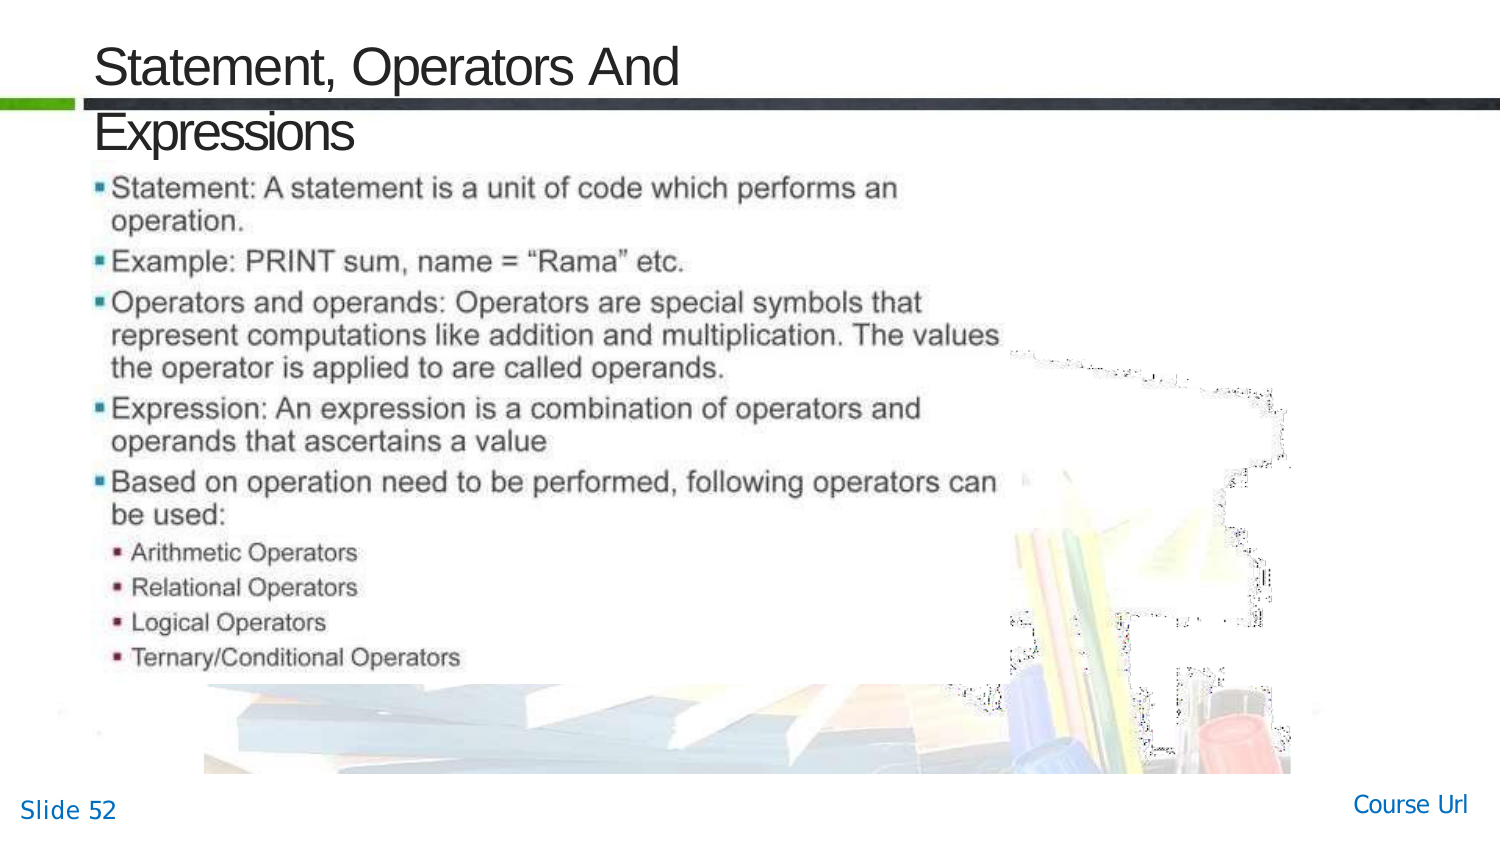

# Statement, Operators And Expressions

Course Url
Slide 52